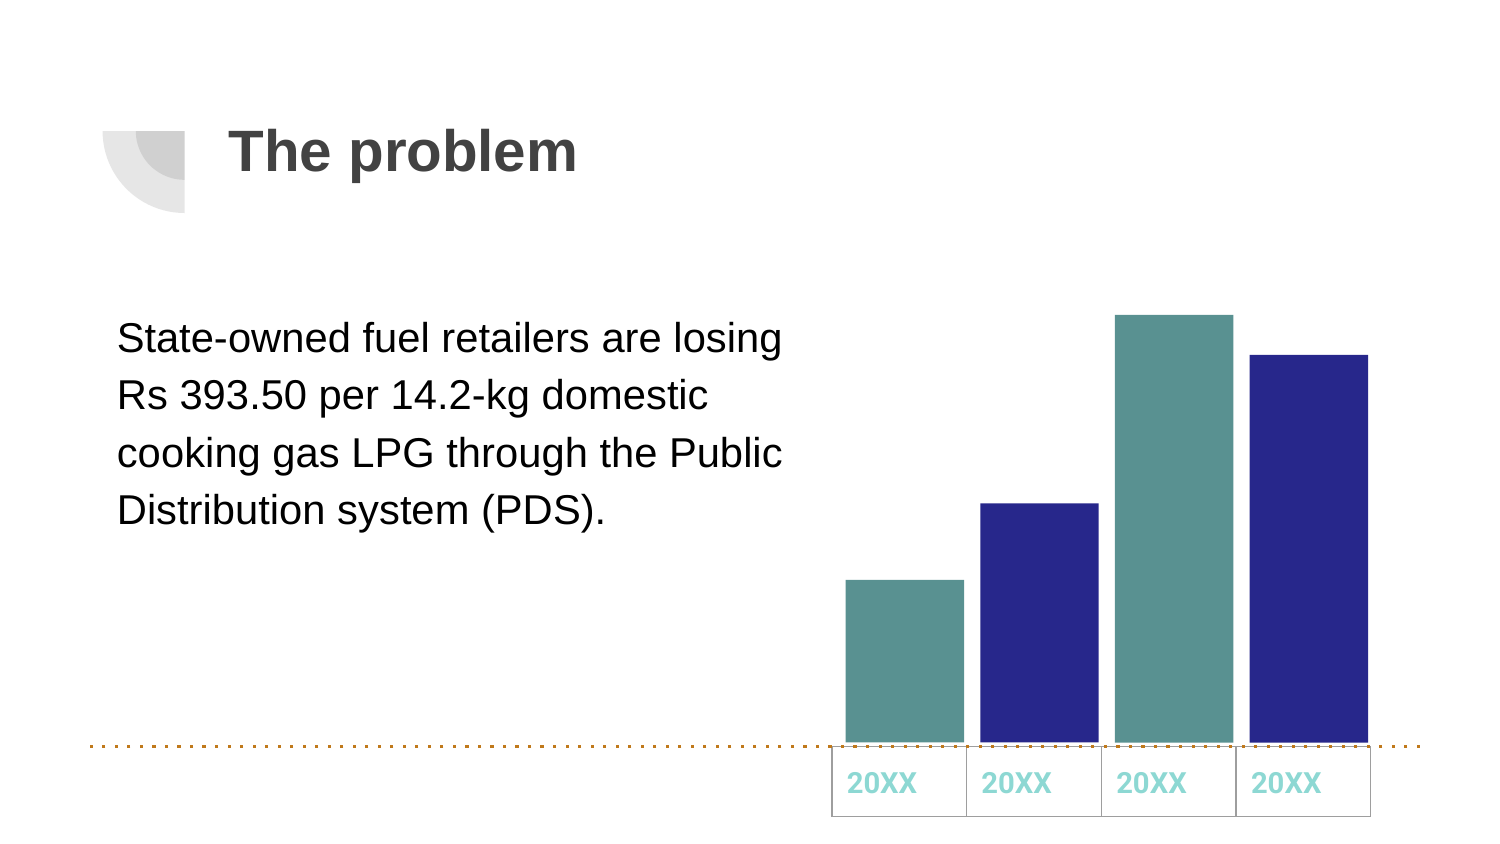

# The problem
State-owned fuel retailers are losing Rs 393.50 per 14.2-kg domestic cooking gas LPG through the Public Distribution system (PDS).

| 20XX | 20XX | 20XX | 20XX |
| --- | --- | --- | --- |